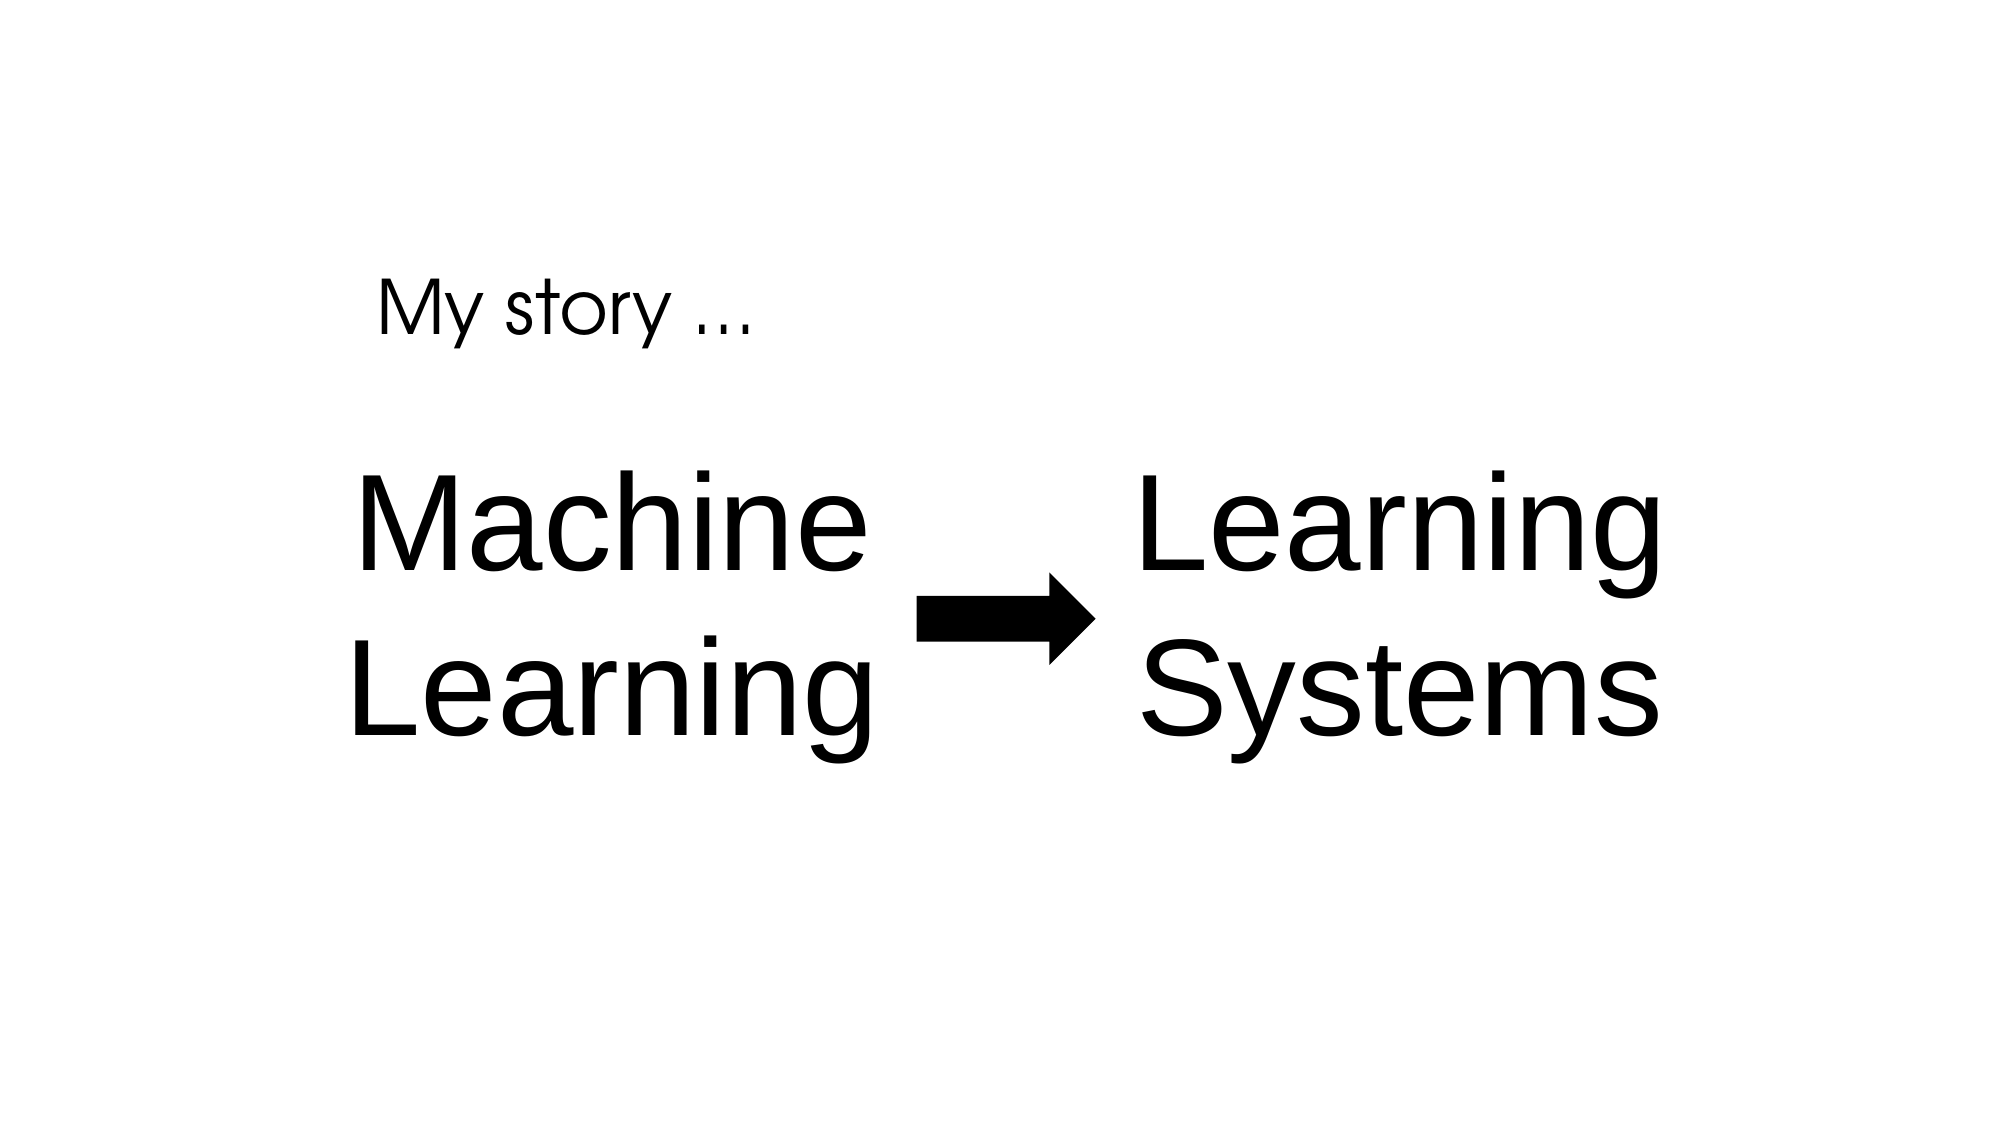

My story …
Machine
Learning
Learning
Systems